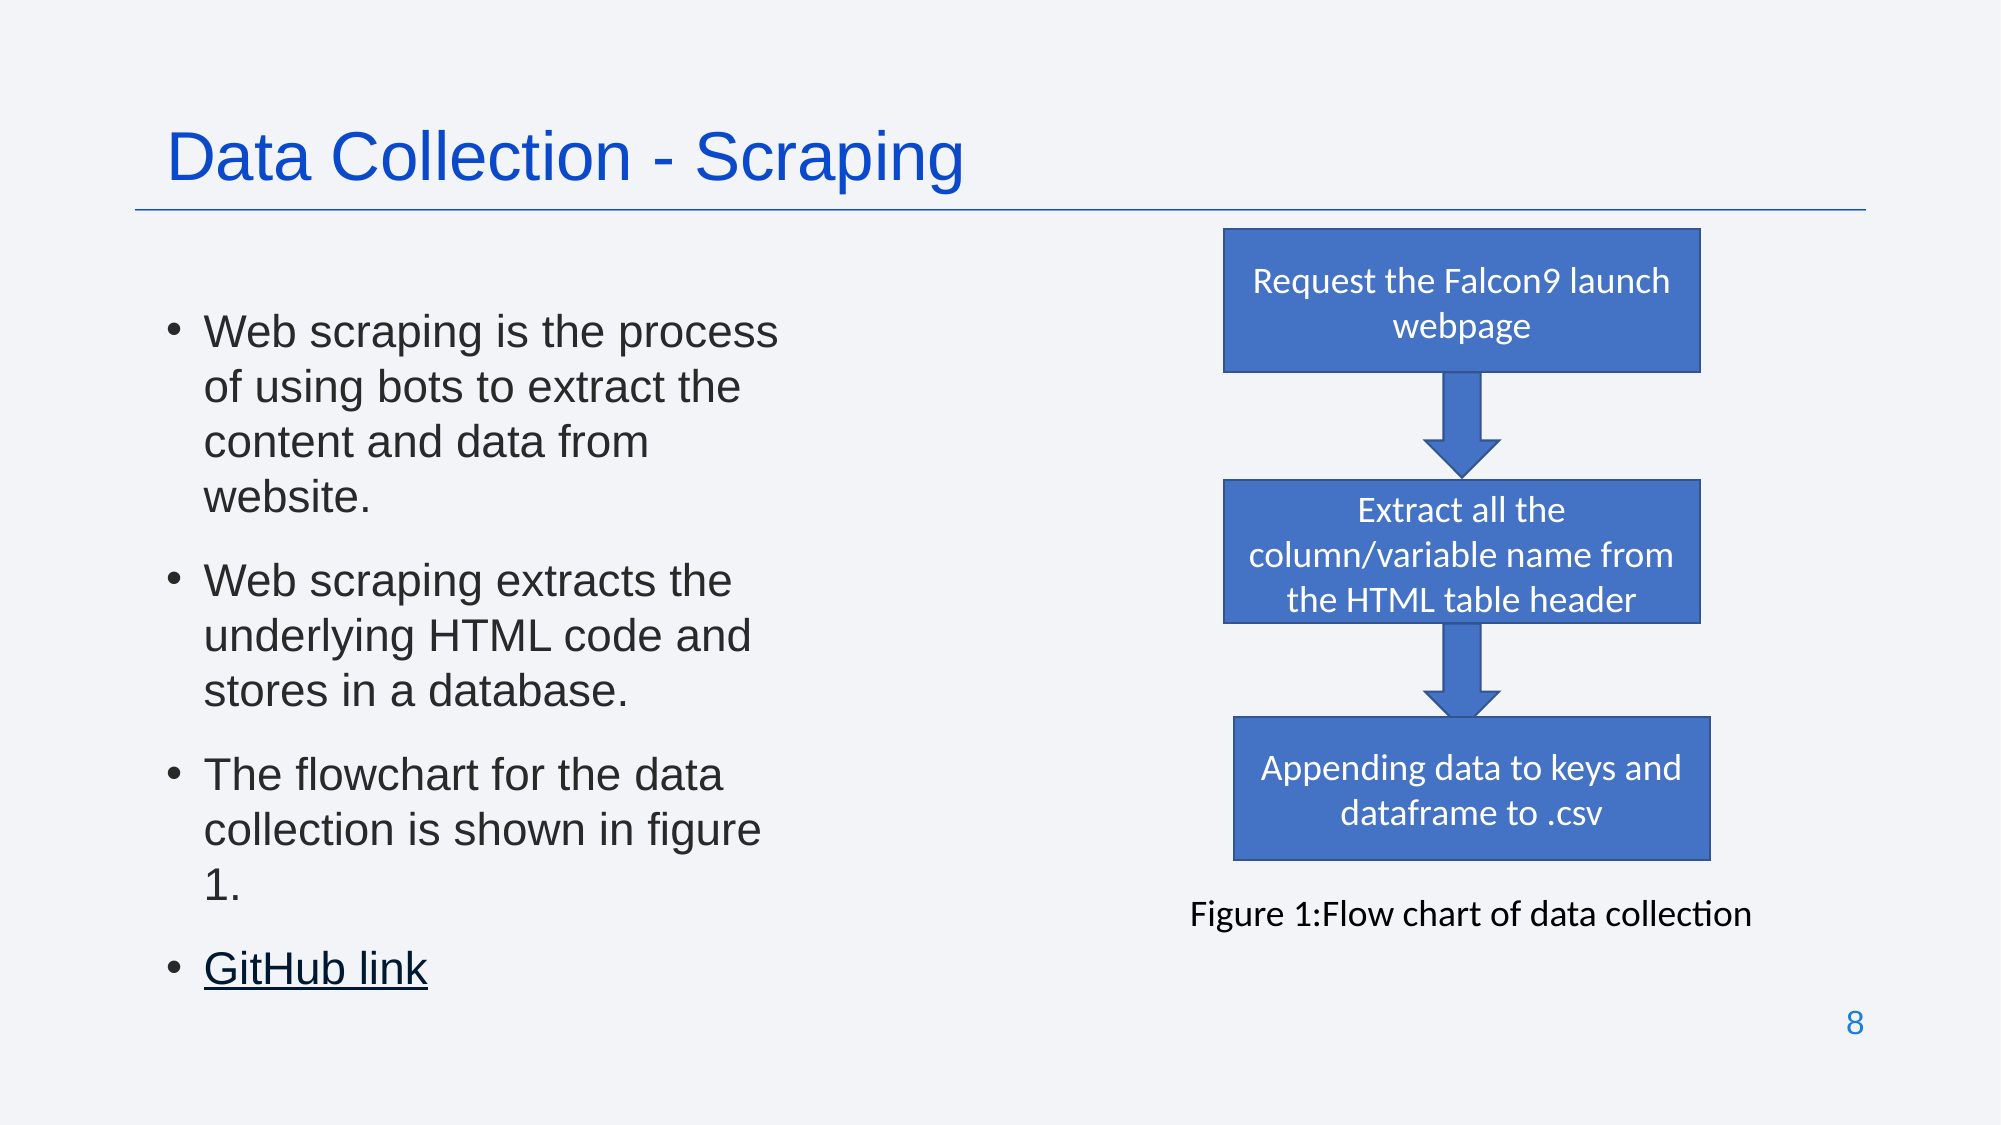

Data Collection - Scraping
Request the Falcon9 launch webpage
Web scraping is the process of using bots to extract the content and data from website.
Web scraping extracts the underlying HTML code and stores in a database.
The flowchart for the data collection is shown in figure 1.
GitHub link

Extract all the column/variable name from the HTML table header

Appending data to keys and dataframe to .csv
Figure 1:Flow chart of data collection
8